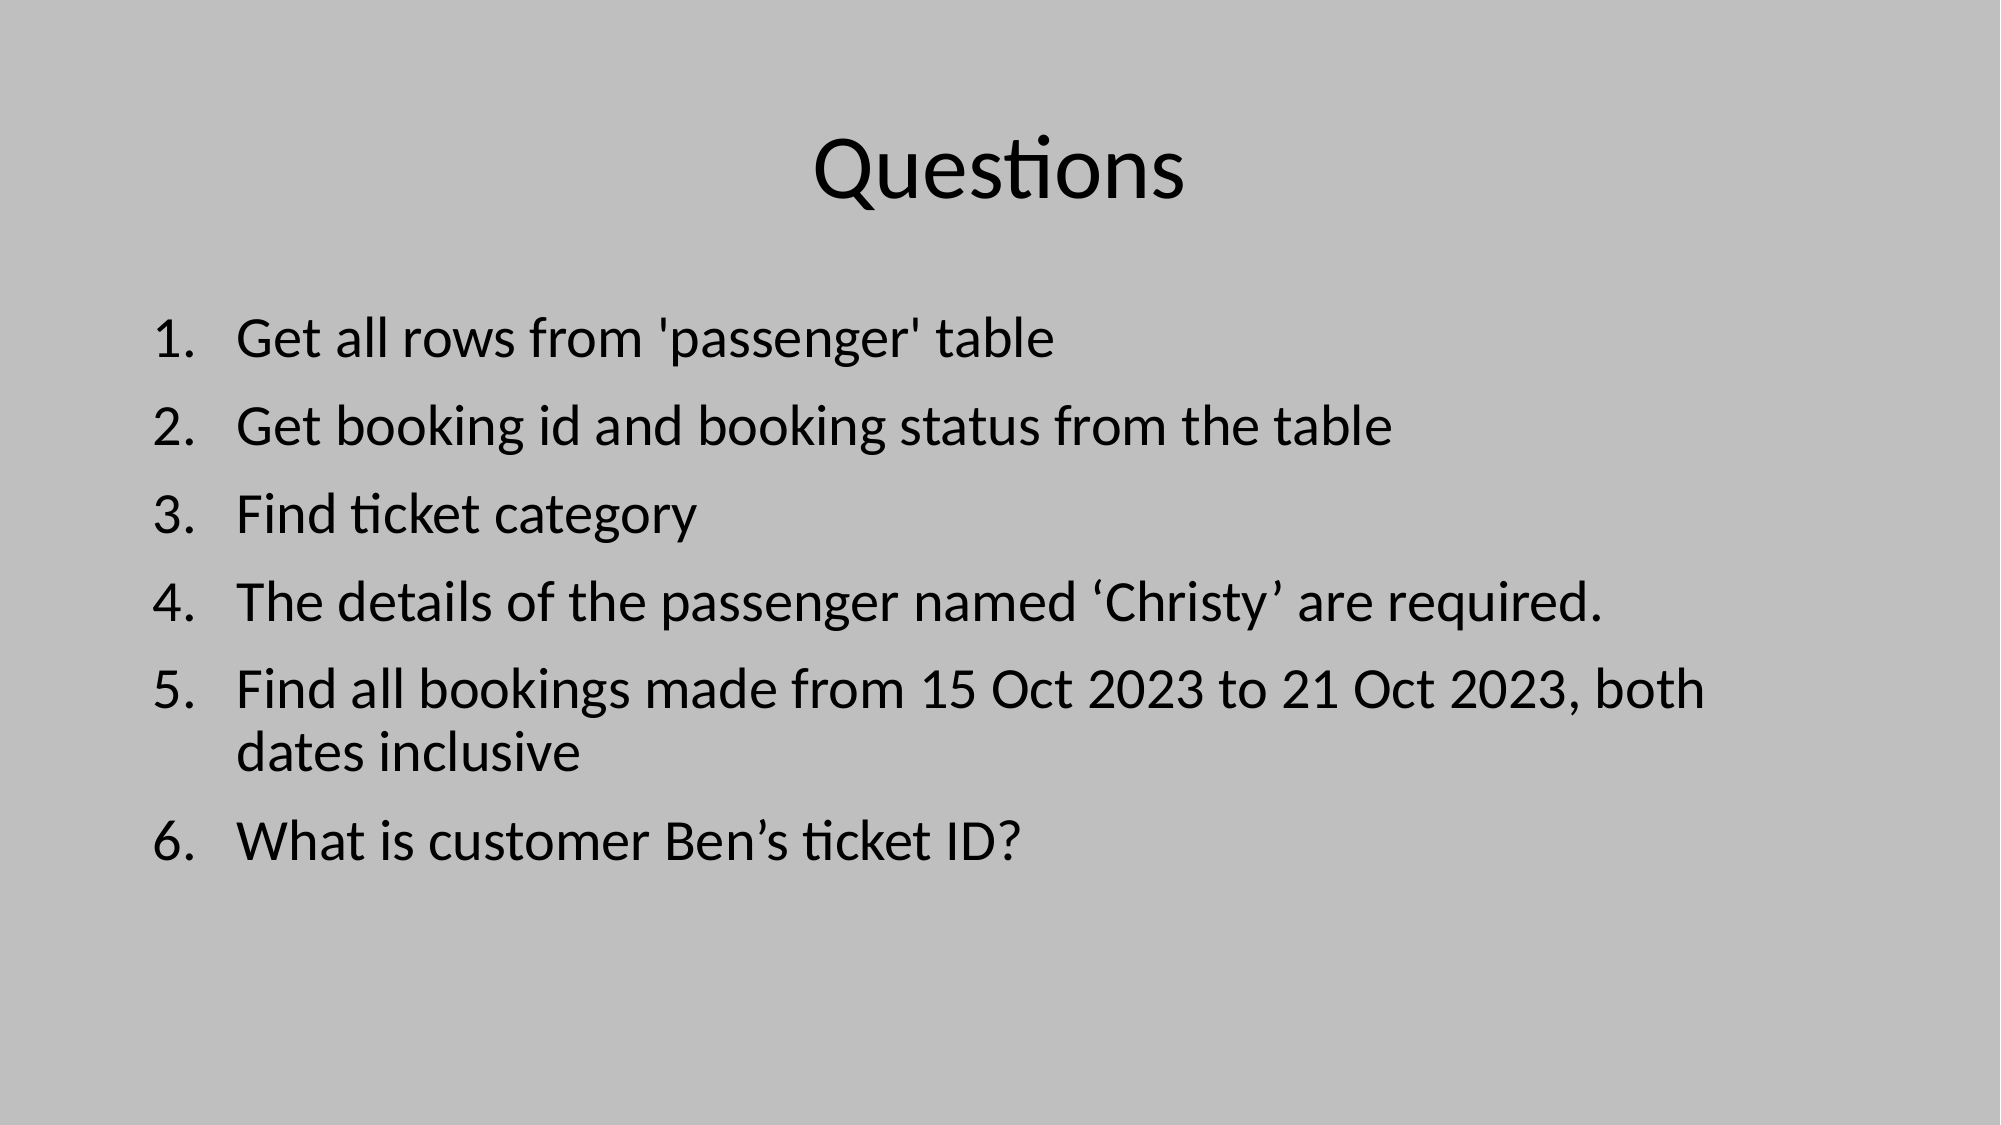

# Questions
Get all rows from 'passenger' table
Get booking id and booking status from the table
Find ticket category
The details of the passenger named ‘Christy’ are required.
Find all bookings made from 15 Oct 2023 to 21 Oct 2023, both dates inclusive
What is customer Ben’s ticket ID?